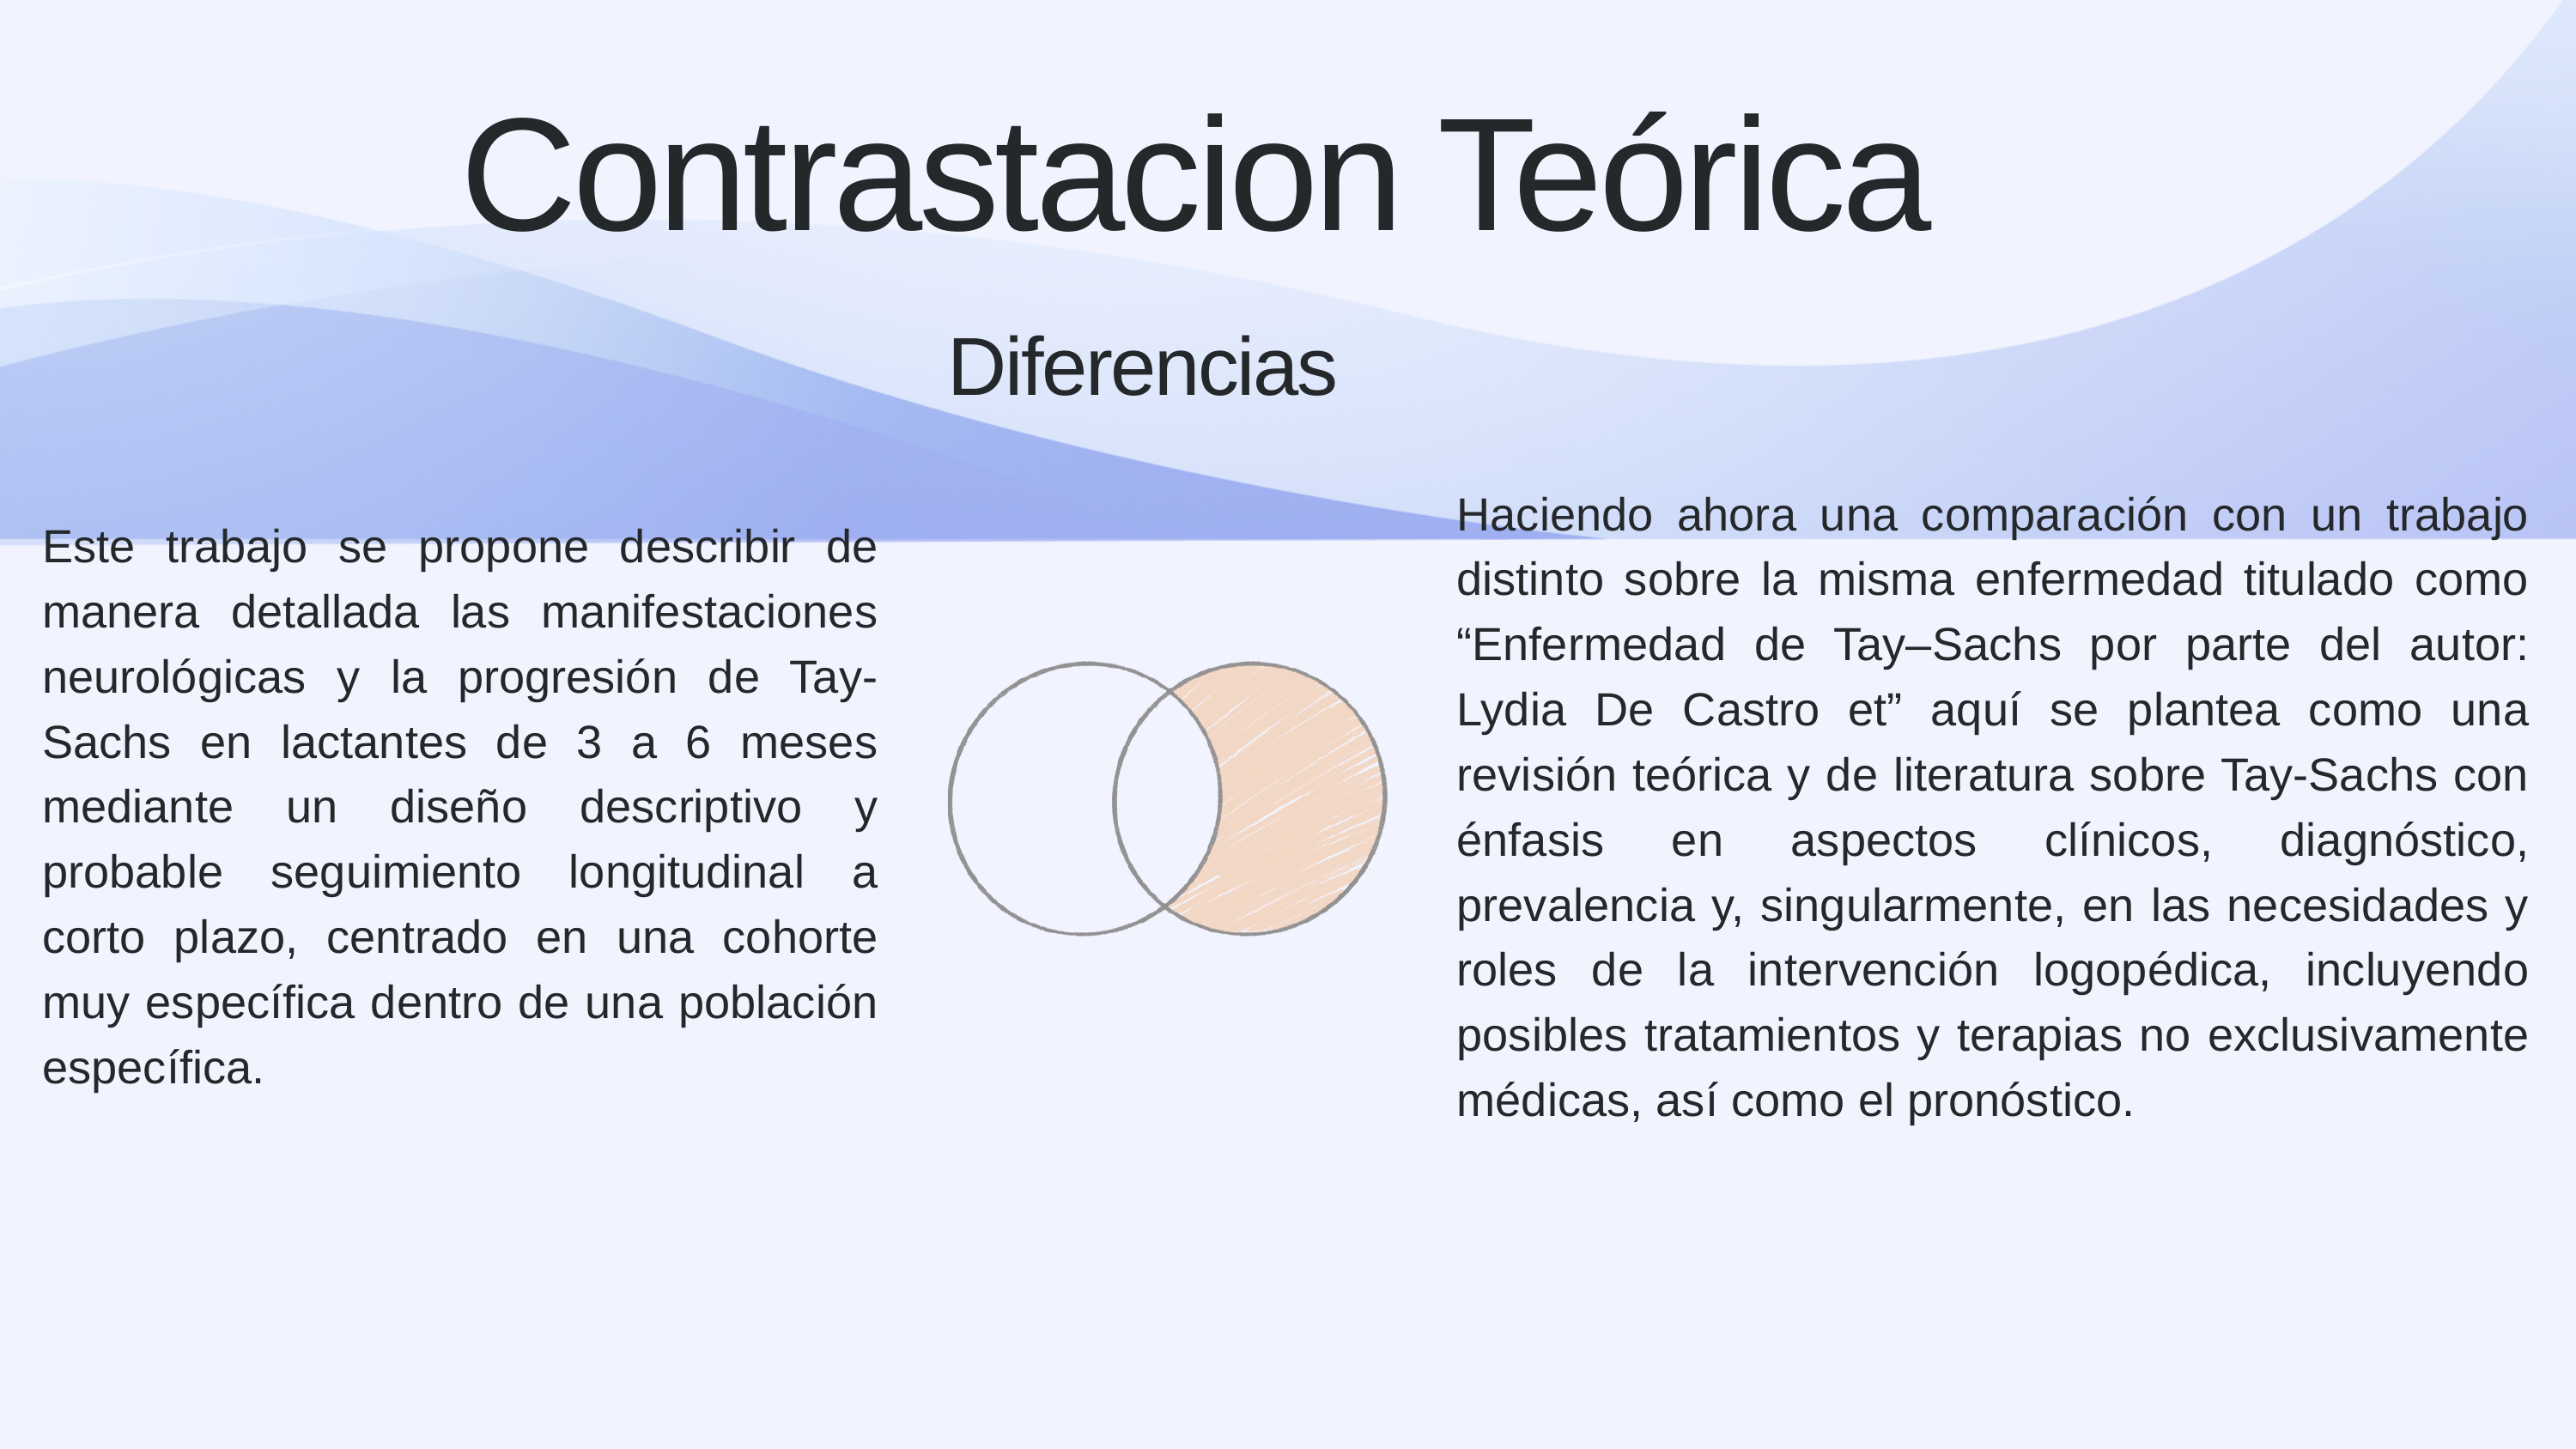

Contrastacion Teórica
Diferencias
Haciendo ahora una comparación con un trabajo distinto sobre la misma enfermedad titulado como “Enfermedad de Tay–Sachs por parte del autor: Lydia De Castro et” aquí se plantea como una revisión teórica y de literatura sobre Tay-Sachs con énfasis en aspectos clínicos, diagnóstico, prevalencia y, singularmente, en las necesidades y roles de la intervención logopédica, incluyendo posibles tratamientos y terapias no exclusivamente médicas, así como el pronóstico.
Este trabajo se propone describir de manera detallada las manifestaciones neurológicas y la progresión de Tay-Sachs en lactantes de 3 a 6 meses mediante un diseño descriptivo y probable seguimiento longitudinal a corto plazo, centrado en una cohorte muy específica dentro de una población específica.